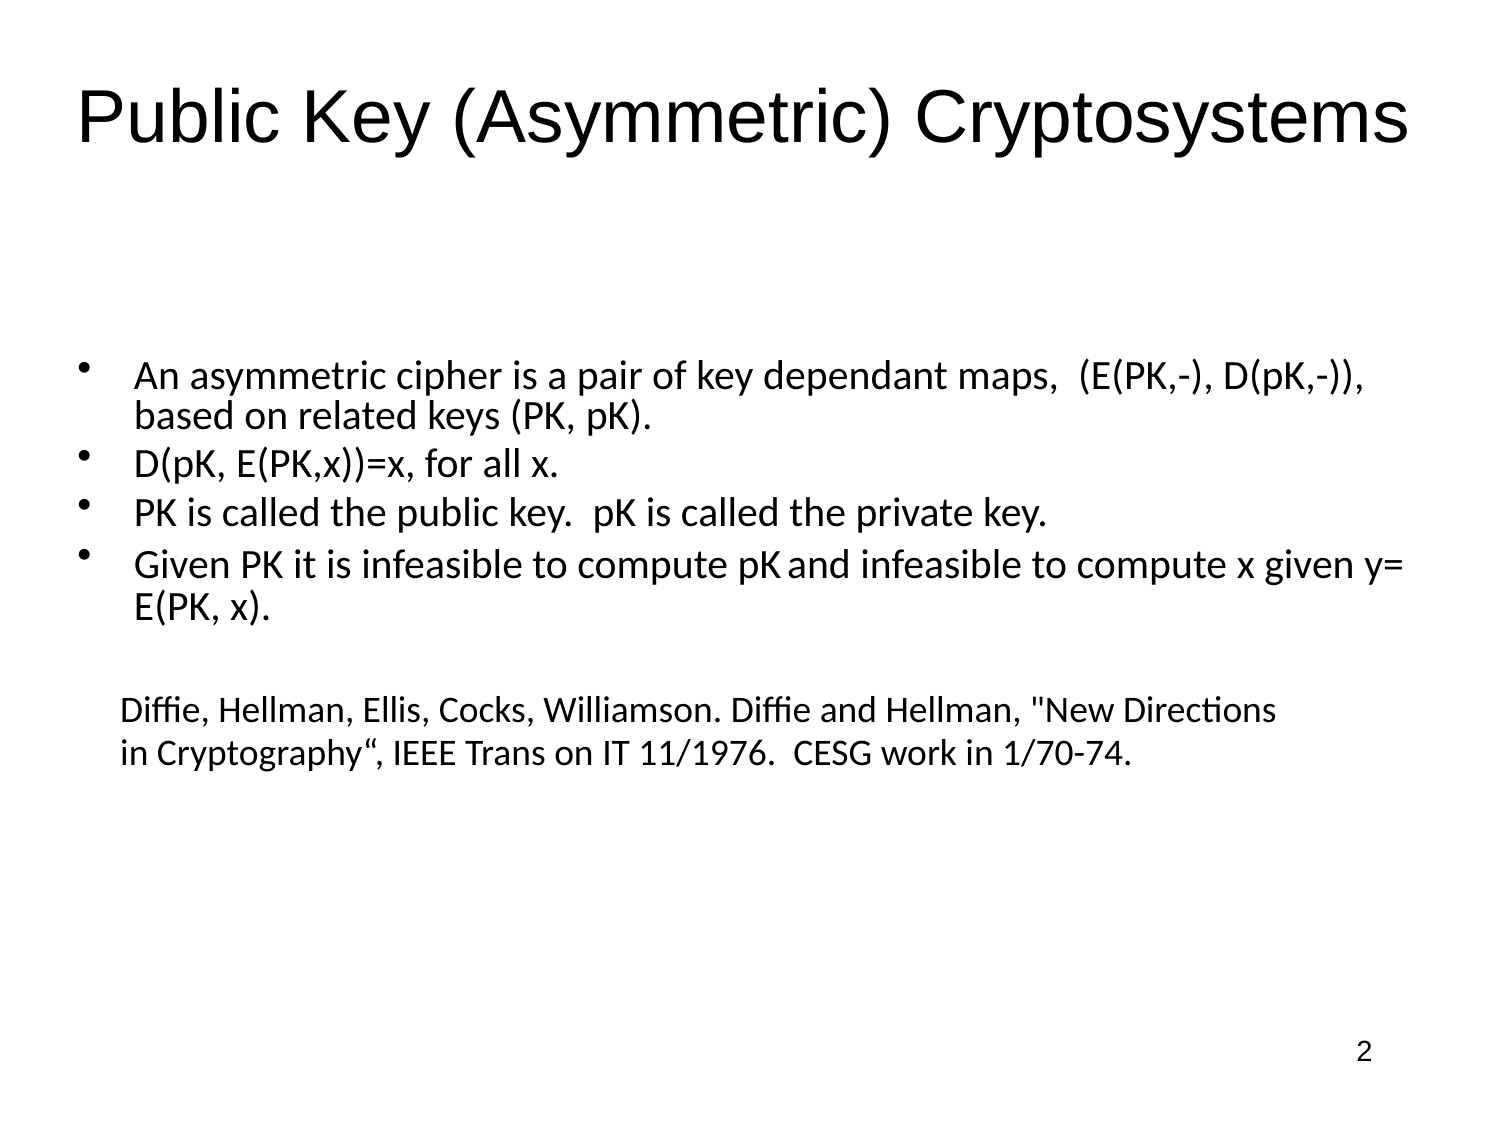

# Public Key (Asymmetric) Cryptosystems
An asymmetric cipher is a pair of key dependant maps,  (E(PK,-), D(pK,-)), based on related keys (PK, pK).
D(pK, E(PK,x))=x, for all x.
PK is called the public key.  pK is called the private key.
Given PK it is infeasible to compute pK and infeasible to compute x given y= E(PK, x).

     Diffie, Hellman, Ellis, Cocks, Williamson. Diffie and Hellman, "New Directions
     in Cryptography“, IEEE Trans on IT 11/1976.  CESG work in 1/70-74.

2